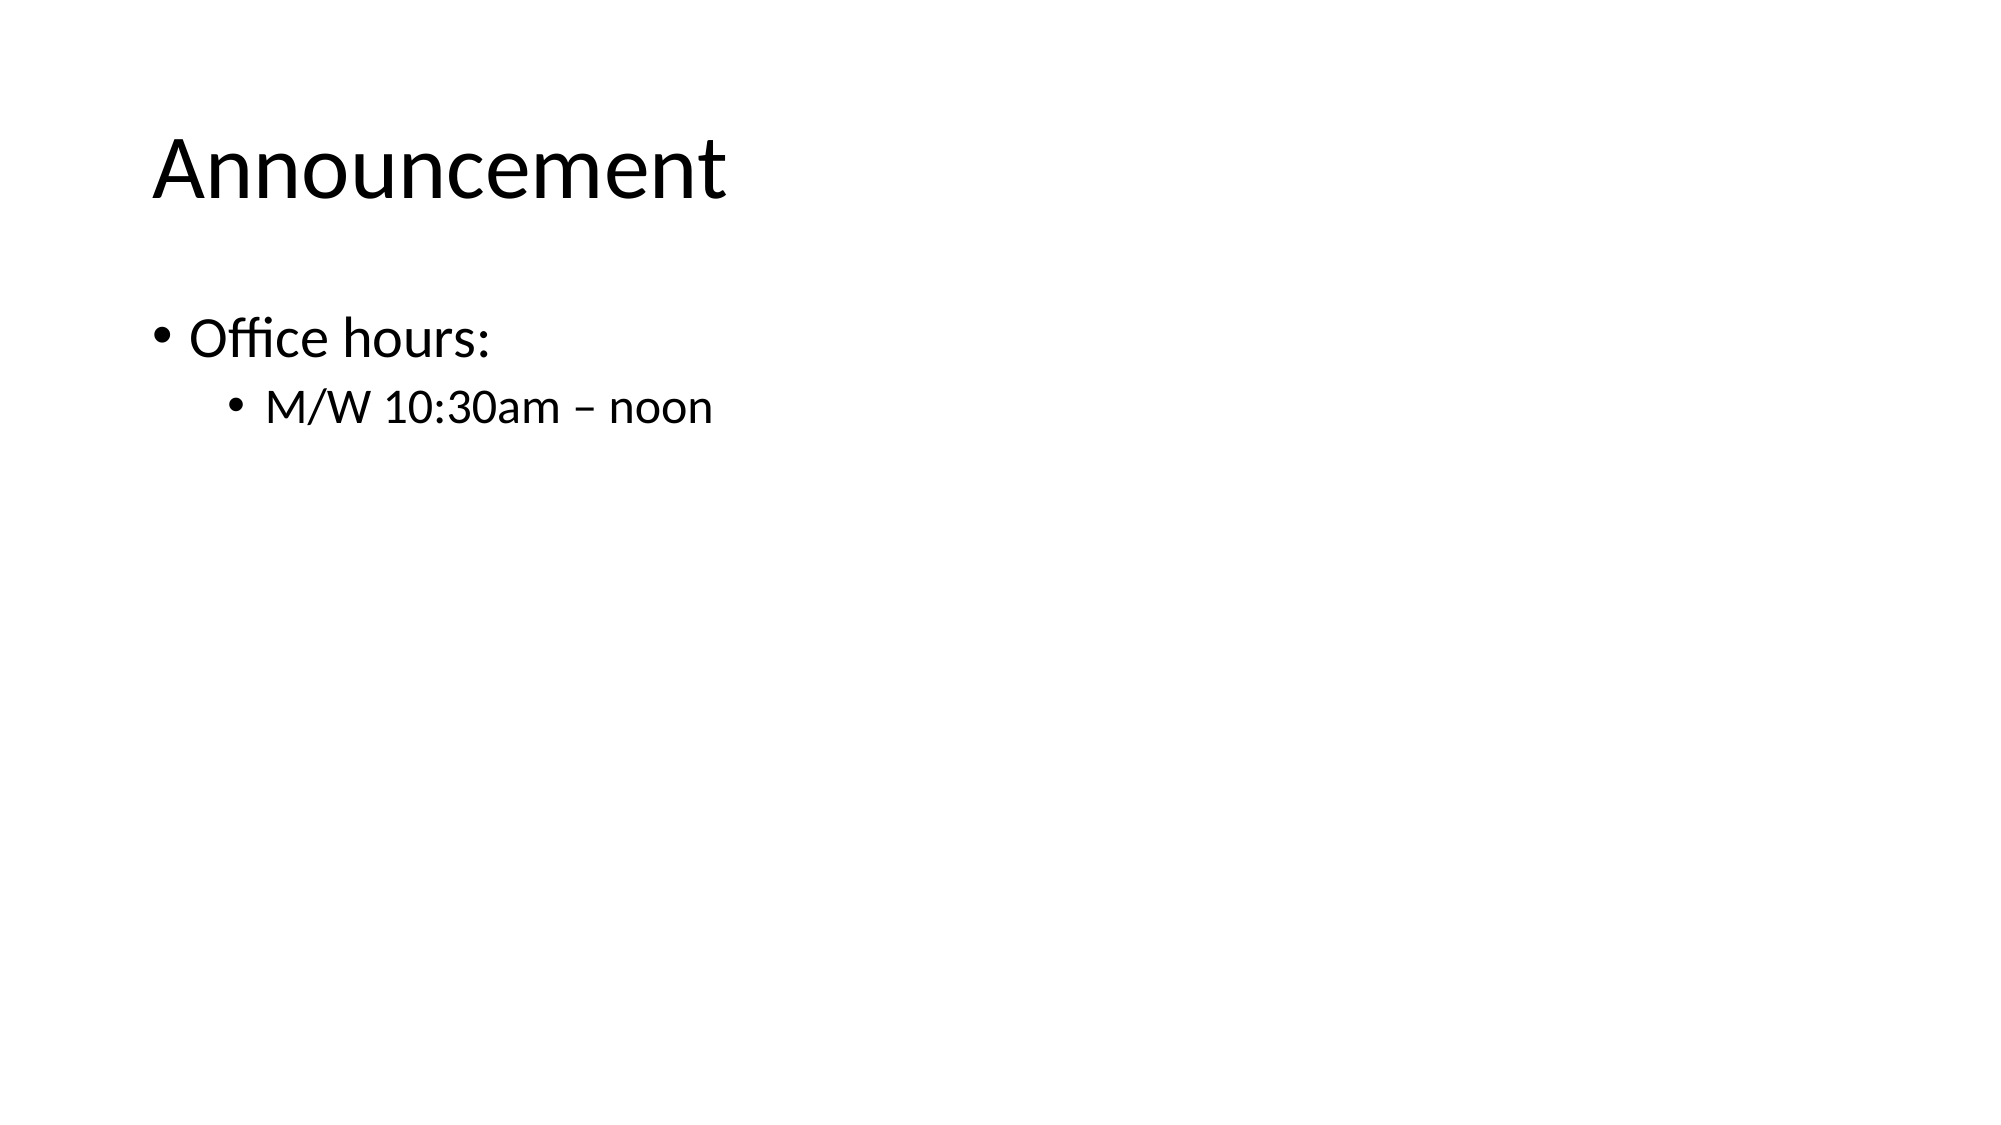

# Announcement
Office hours:
M/W 10:30am – noon